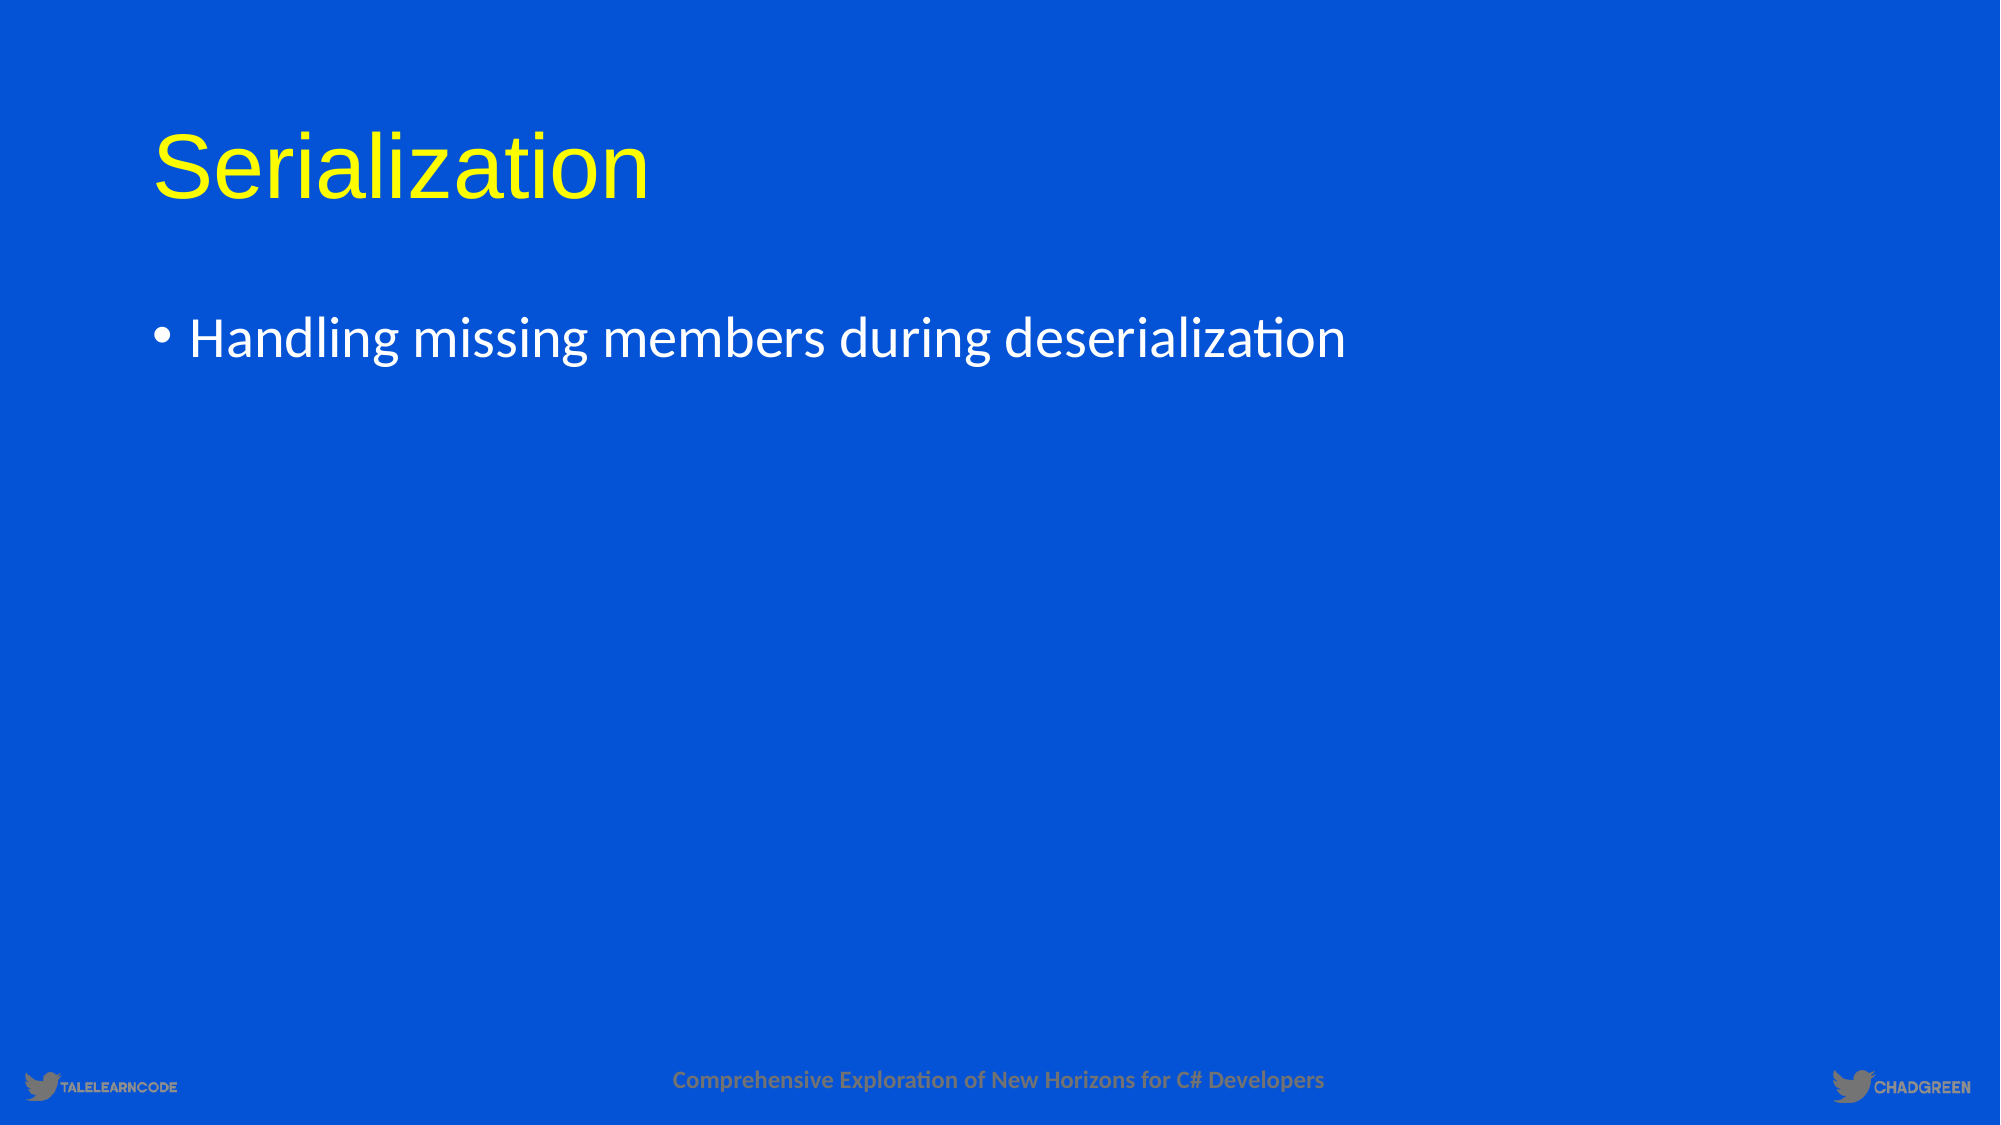

# Serialization
Handling missing members during deserialization